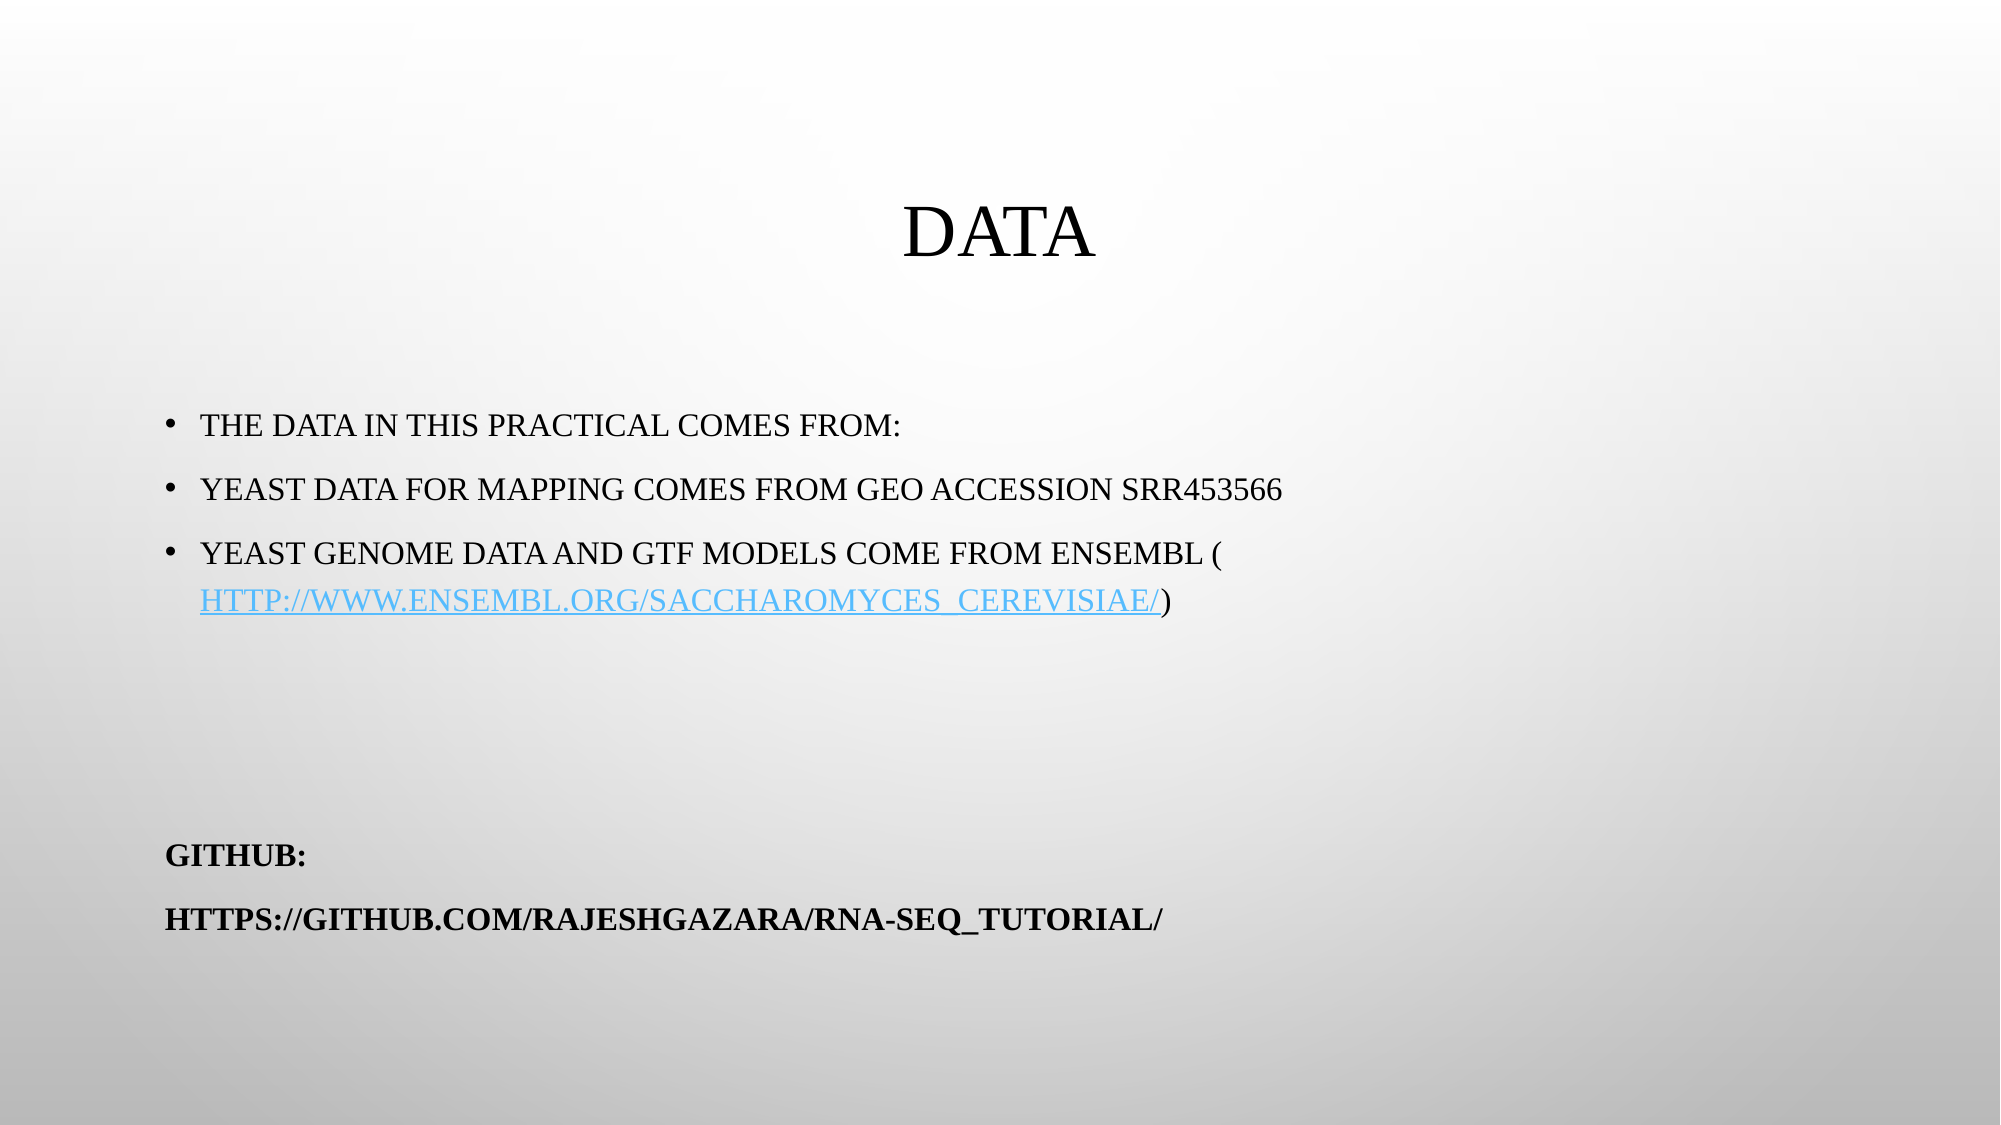

# Data
The data in this practical comes from:
Yeast data for mapping comes from GEO accession SRR453566
Yeast genome data and GTF models come from Ensembl (http://www.ensembl.org/Saccharomyces_cerevisiae/)

Github:
https://github.com/rajeshgazara/RNA-seq_tutorial/